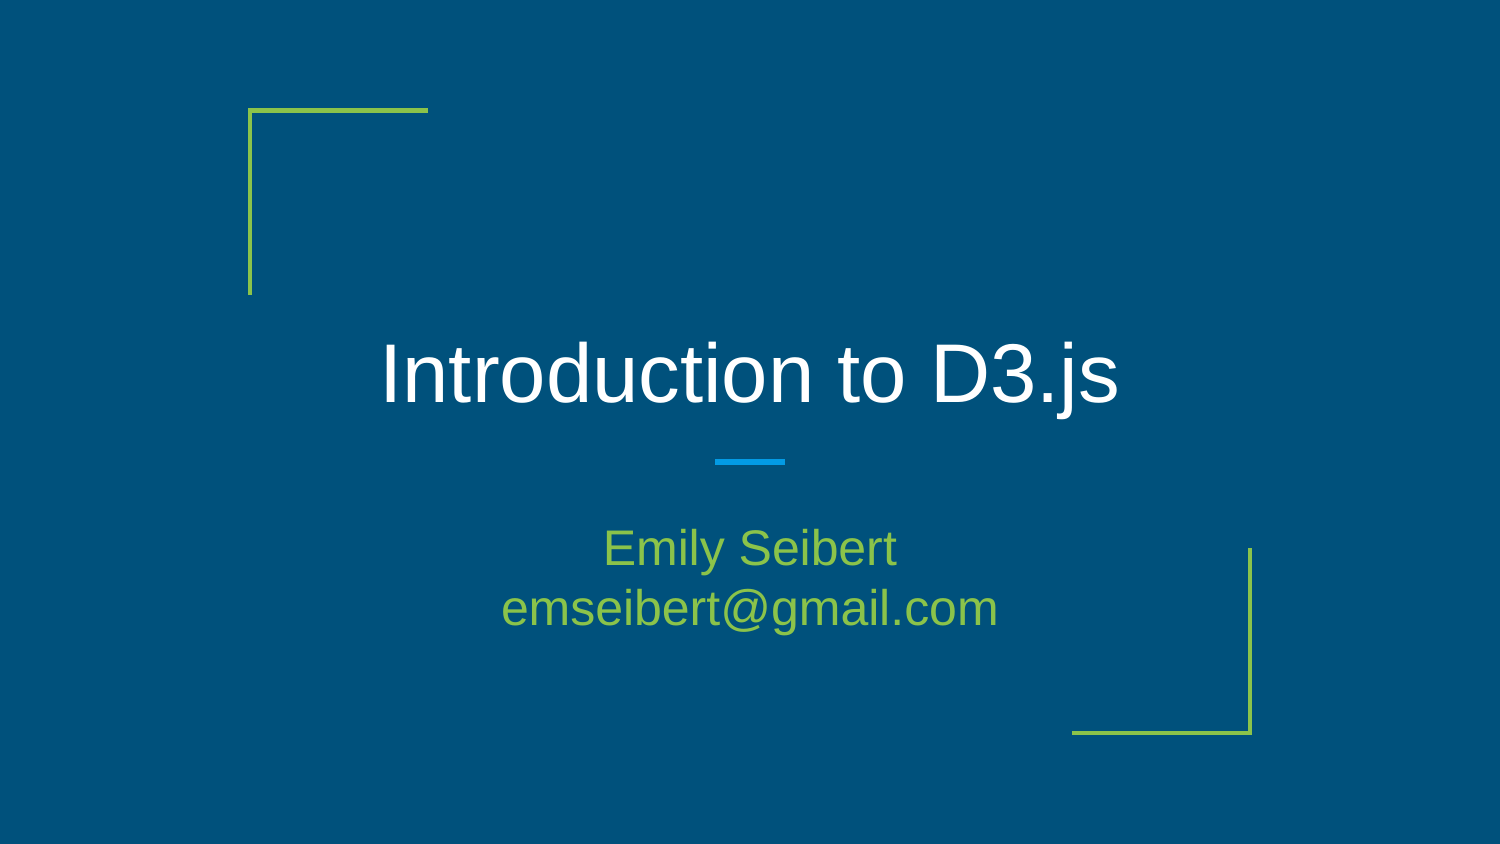

# Introduction to D3.js
Emily Seibert
emseibert@gmail.com